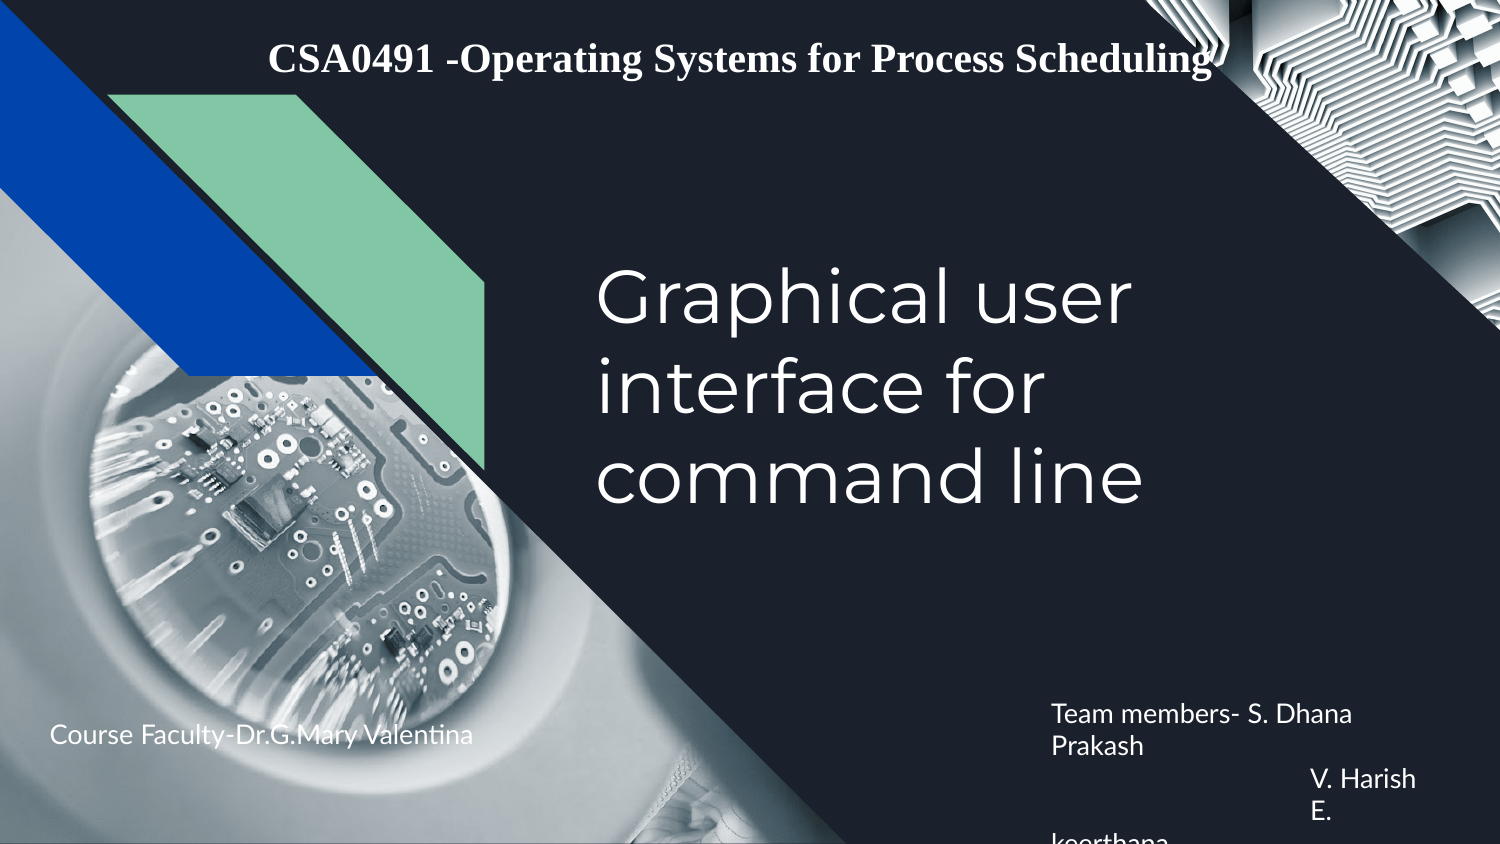

CSA0491 -Operating Systems for Process Scheduling
# Graphical user interface for command line

Team members- S. Dhana Prakash
                                     V. Harish
                                     E. keerthana

Course Faculty-Dr.G.Mary Valentina